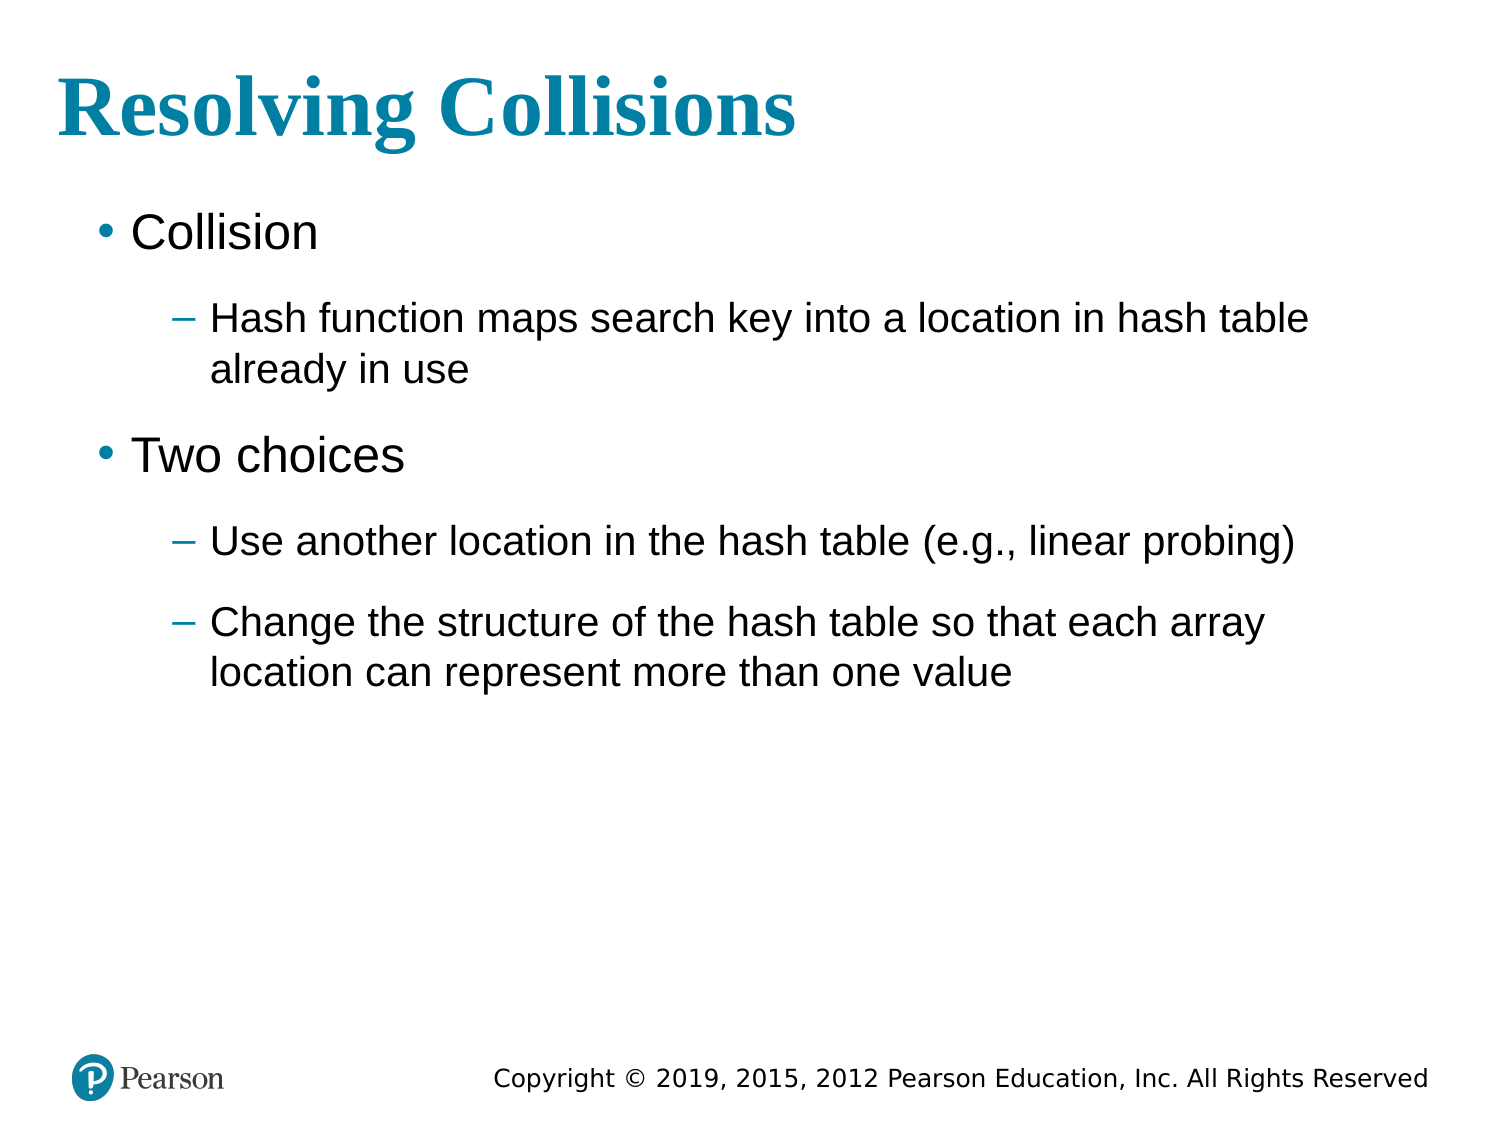

# Resolving Collisions
Collision
Hash function maps search key into a location in hash table already in use
Two choices
Use another location in the hash table (e.g., linear probing)
Change the structure of the hash table so that each array location can represent more than one value